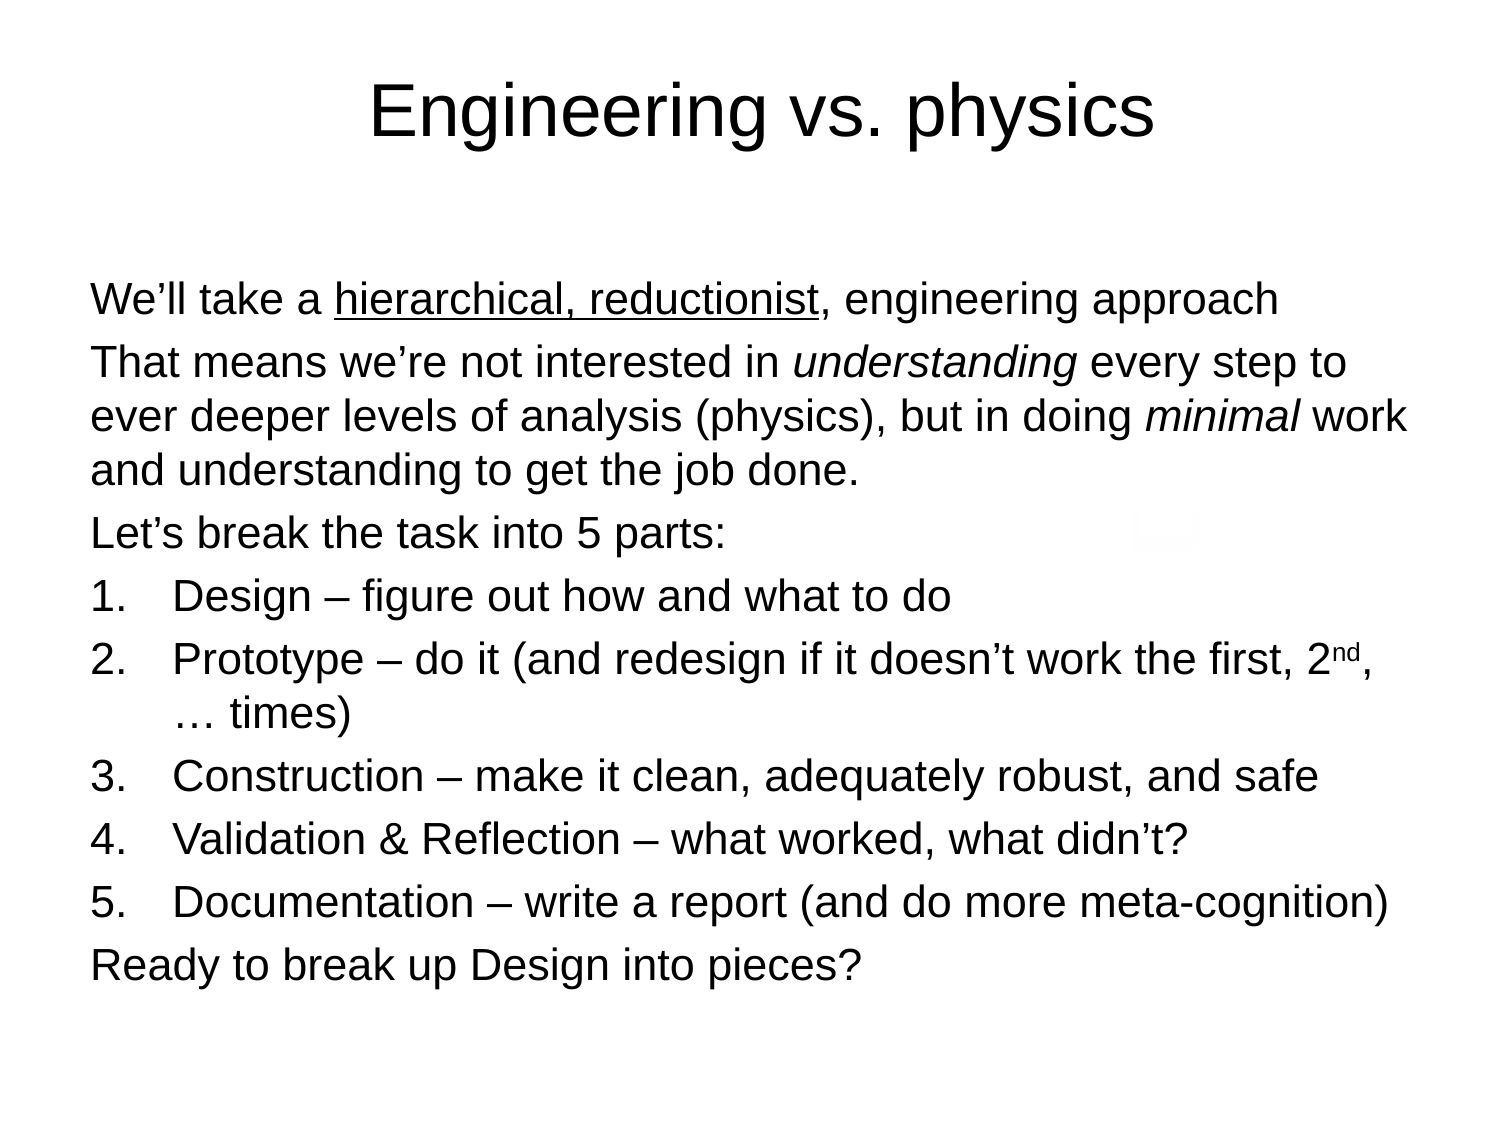

# Engineering vs. physics
We’ll take a hierarchical, reductionist, engineering approach
That means we’re not interested in understanding every step to ever deeper levels of analysis (physics), but in doing minimal work and understanding to get the job done.
Let’s break the task into 5 parts:
Design – figure out how and what to do
Prototype – do it (and redesign if it doesn’t work the first, 2nd, … times)
Construction – make it clean, adequately robust, and safe
Validation & Reflection – what worked, what didn’t?
Documentation – write a report (and do more meta-cognition)
Ready to break up Design into pieces?